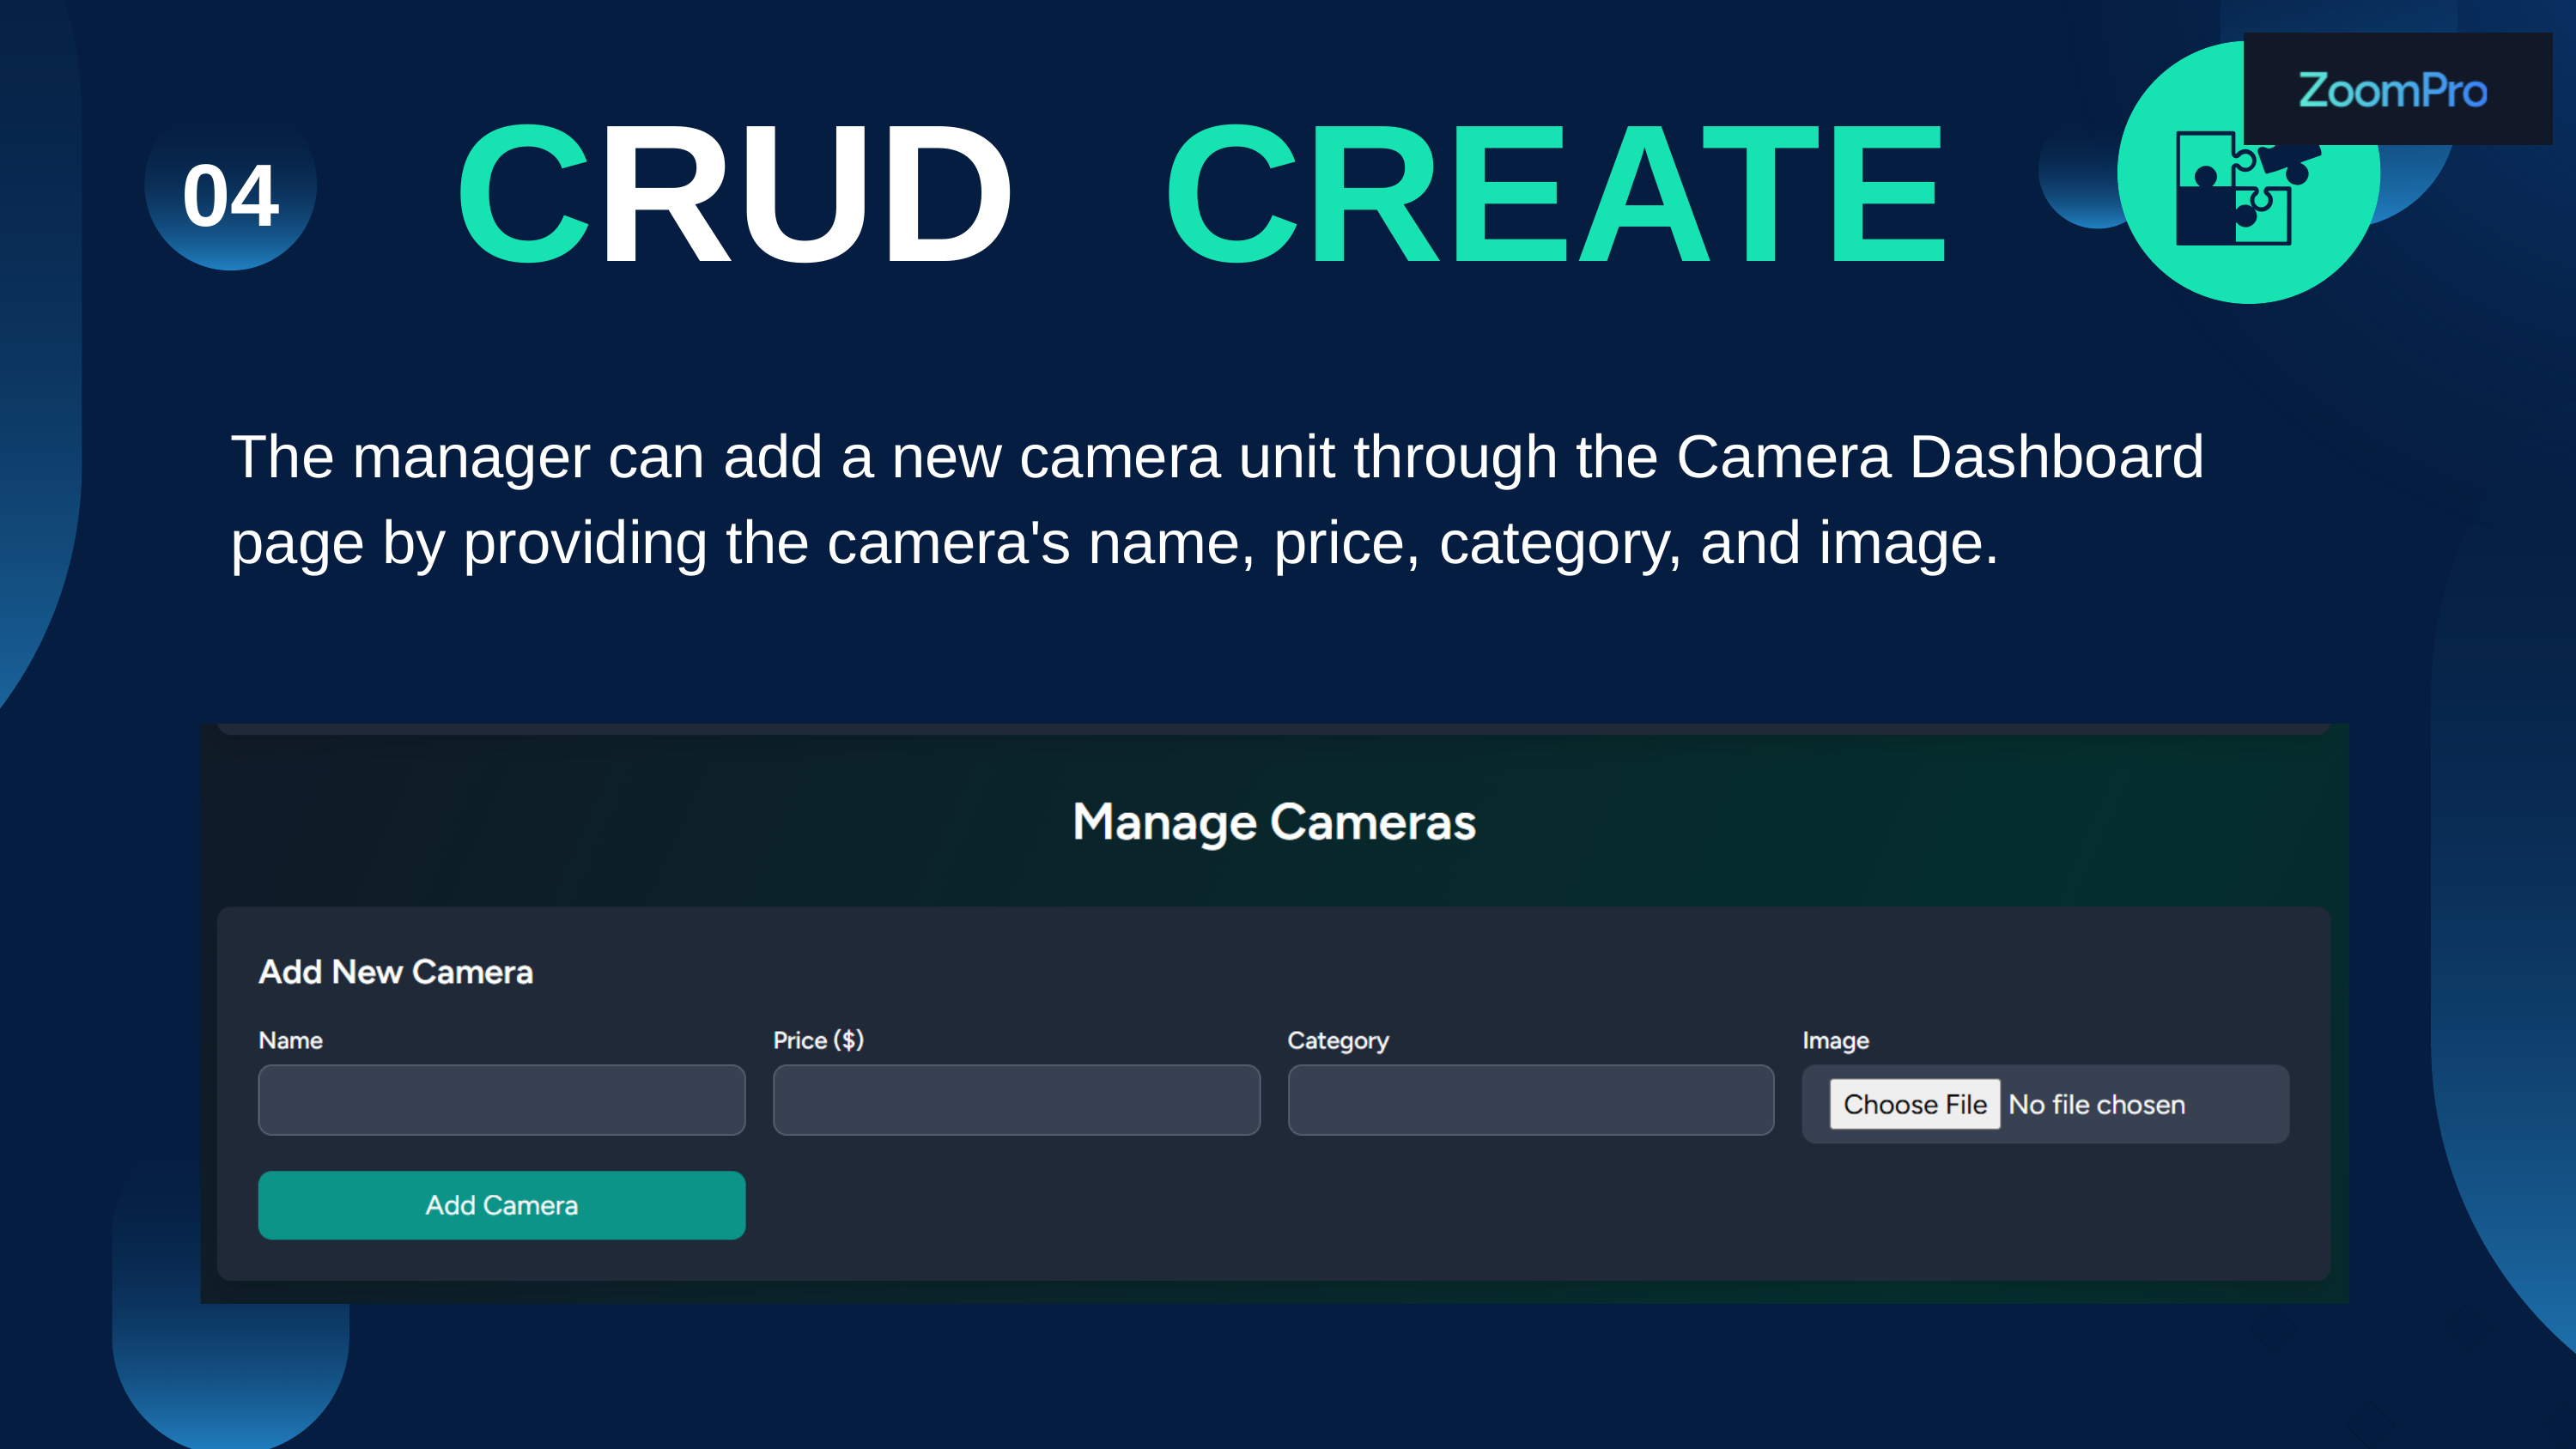

CRUD
CREATE

04

The manager can add a new camera unit through the Camera Dashboard page by providing the camera's name, price, category, and image.